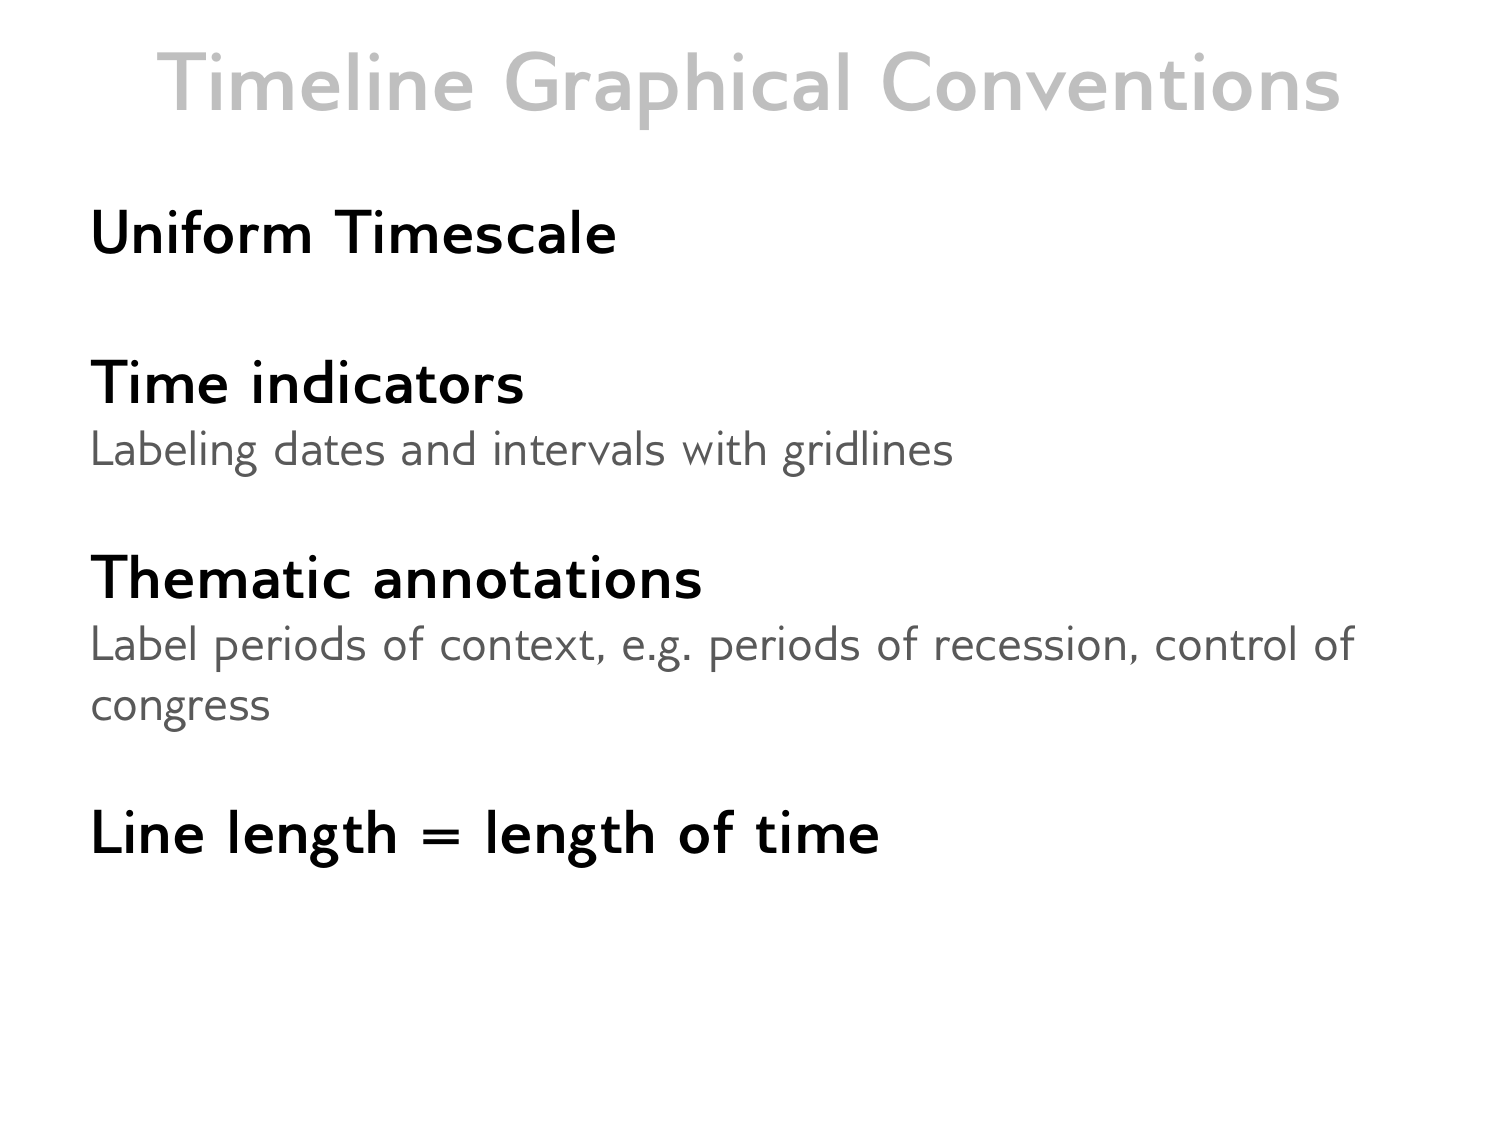

# Timeline Graphical Conventions
Uniform Timescale

Time indicators
Labeling dates and intervals with gridlines

Thematic annotations
Label periods of context, e.g. periods of recession, control of congress

Line length = length of time